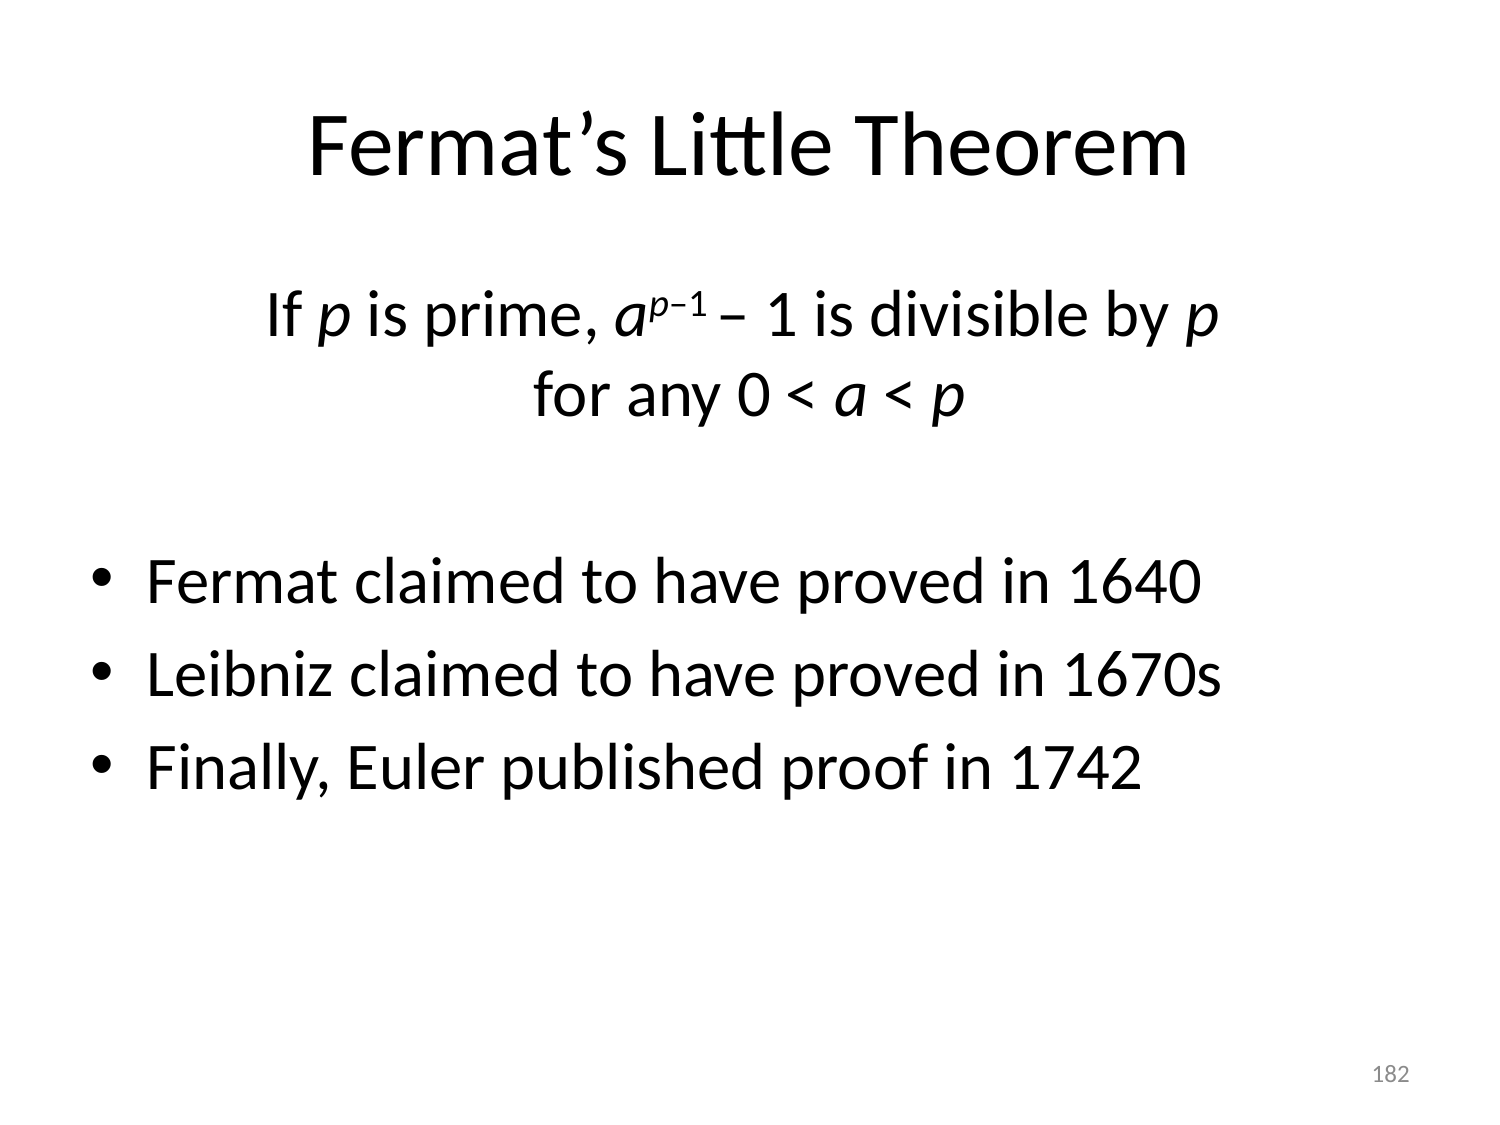

# Fermat’s Little Theorem
If p is prime, ap–1 – 1 is divisible by p
for any 0 < a < p

Fermat claimed to have proved in 1640
Leibniz claimed to have proved in 1670s
Finally, Euler published proof in 1742
182